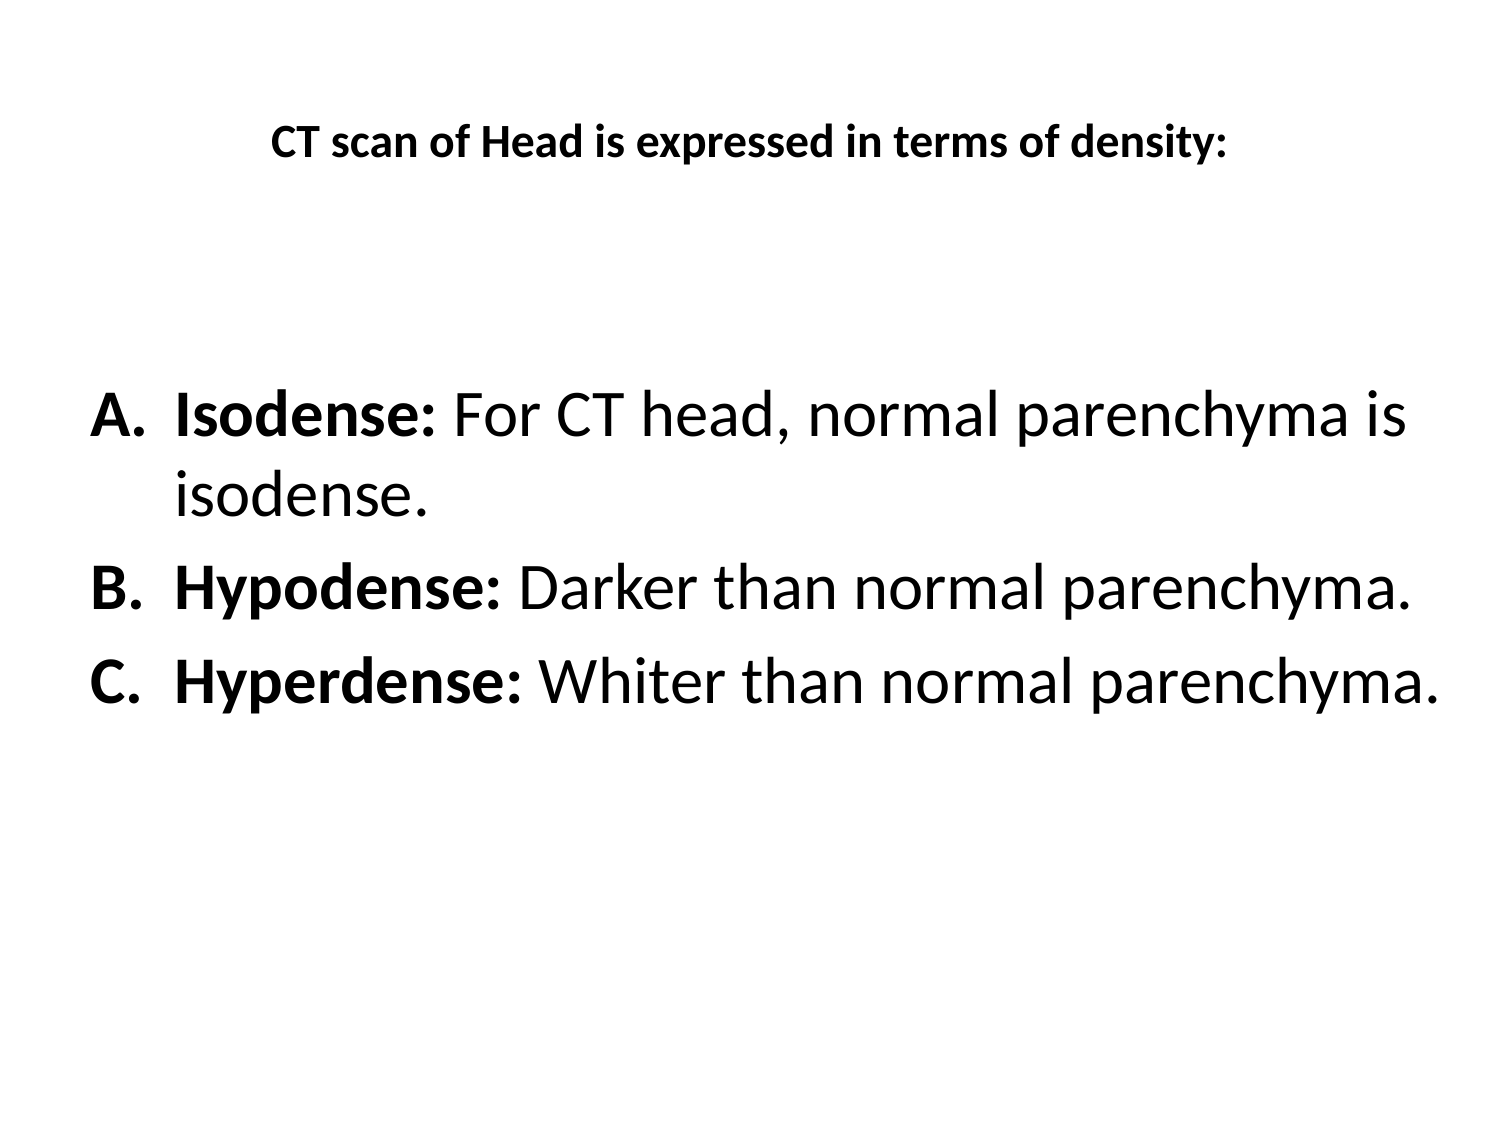

# CT scan of Head is expressed in terms of density:
Isodense: For CT head, normal parenchyma is isodense.
Hypodense: Darker than normal parenchyma.
Hyperdense: Whiter than normal parenchyma.